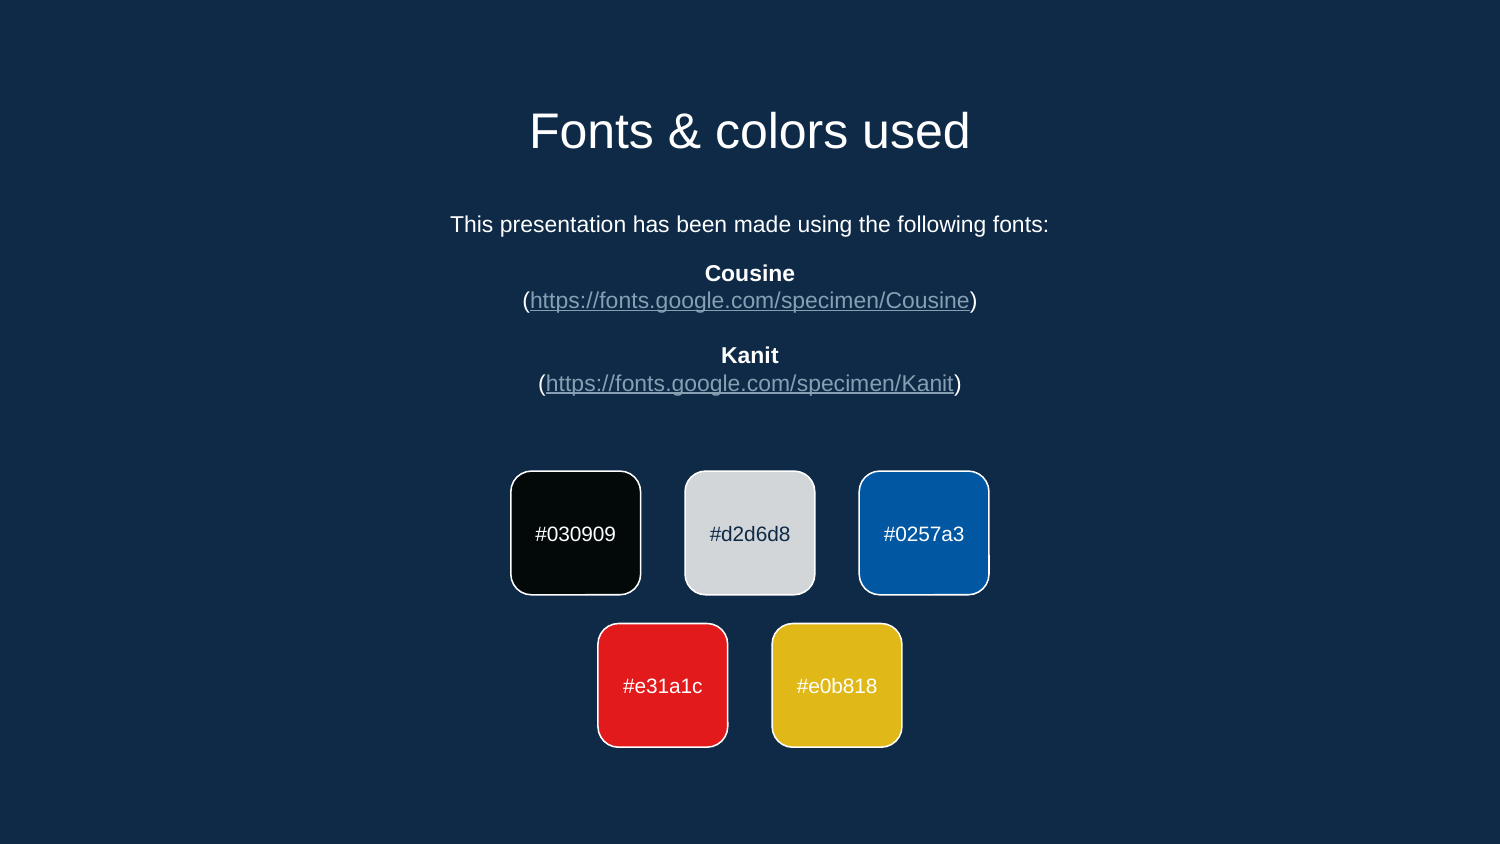

# Fonts & colors used
This presentation has been made using the following fonts:
Cousine
(https://fonts.google.com/specimen/Cousine)

Kanit
(https://fonts.google.com/specimen/Kanit)

#030909
#d2d6d8
#0257a3

#e31a1c
#e0b818